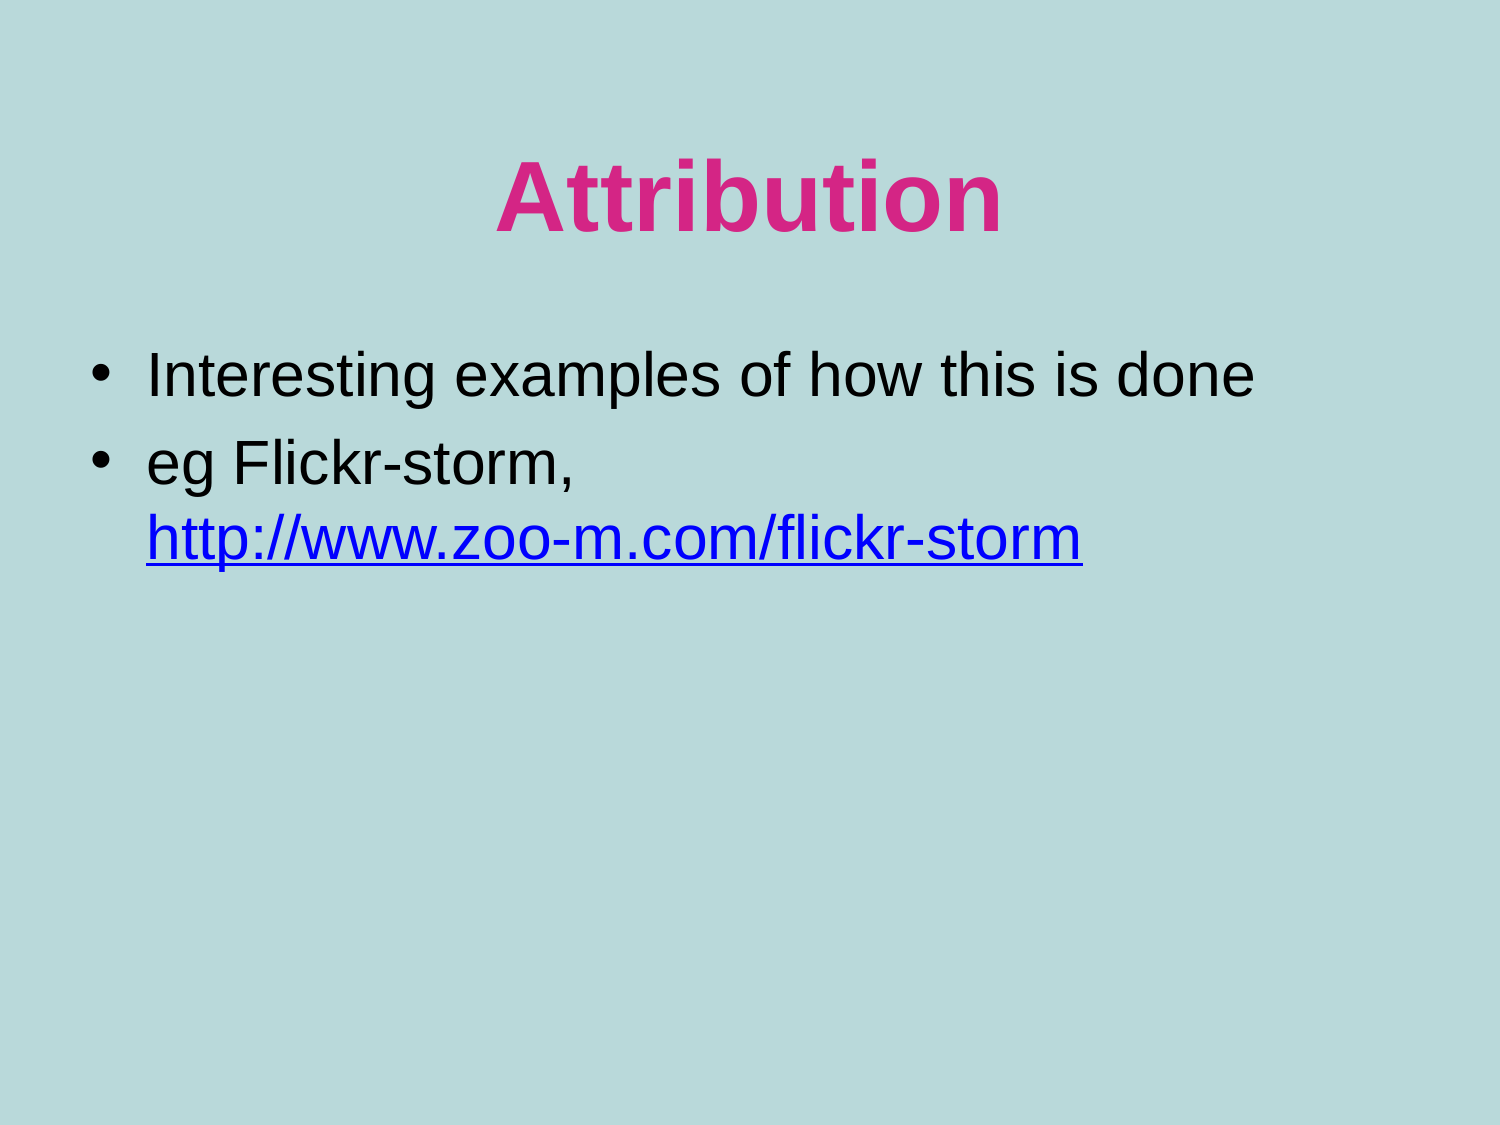

# Attribution
Interesting examples of how this is done
eg Flickr-storm, http://www.zoo-m.com/flickr-storm